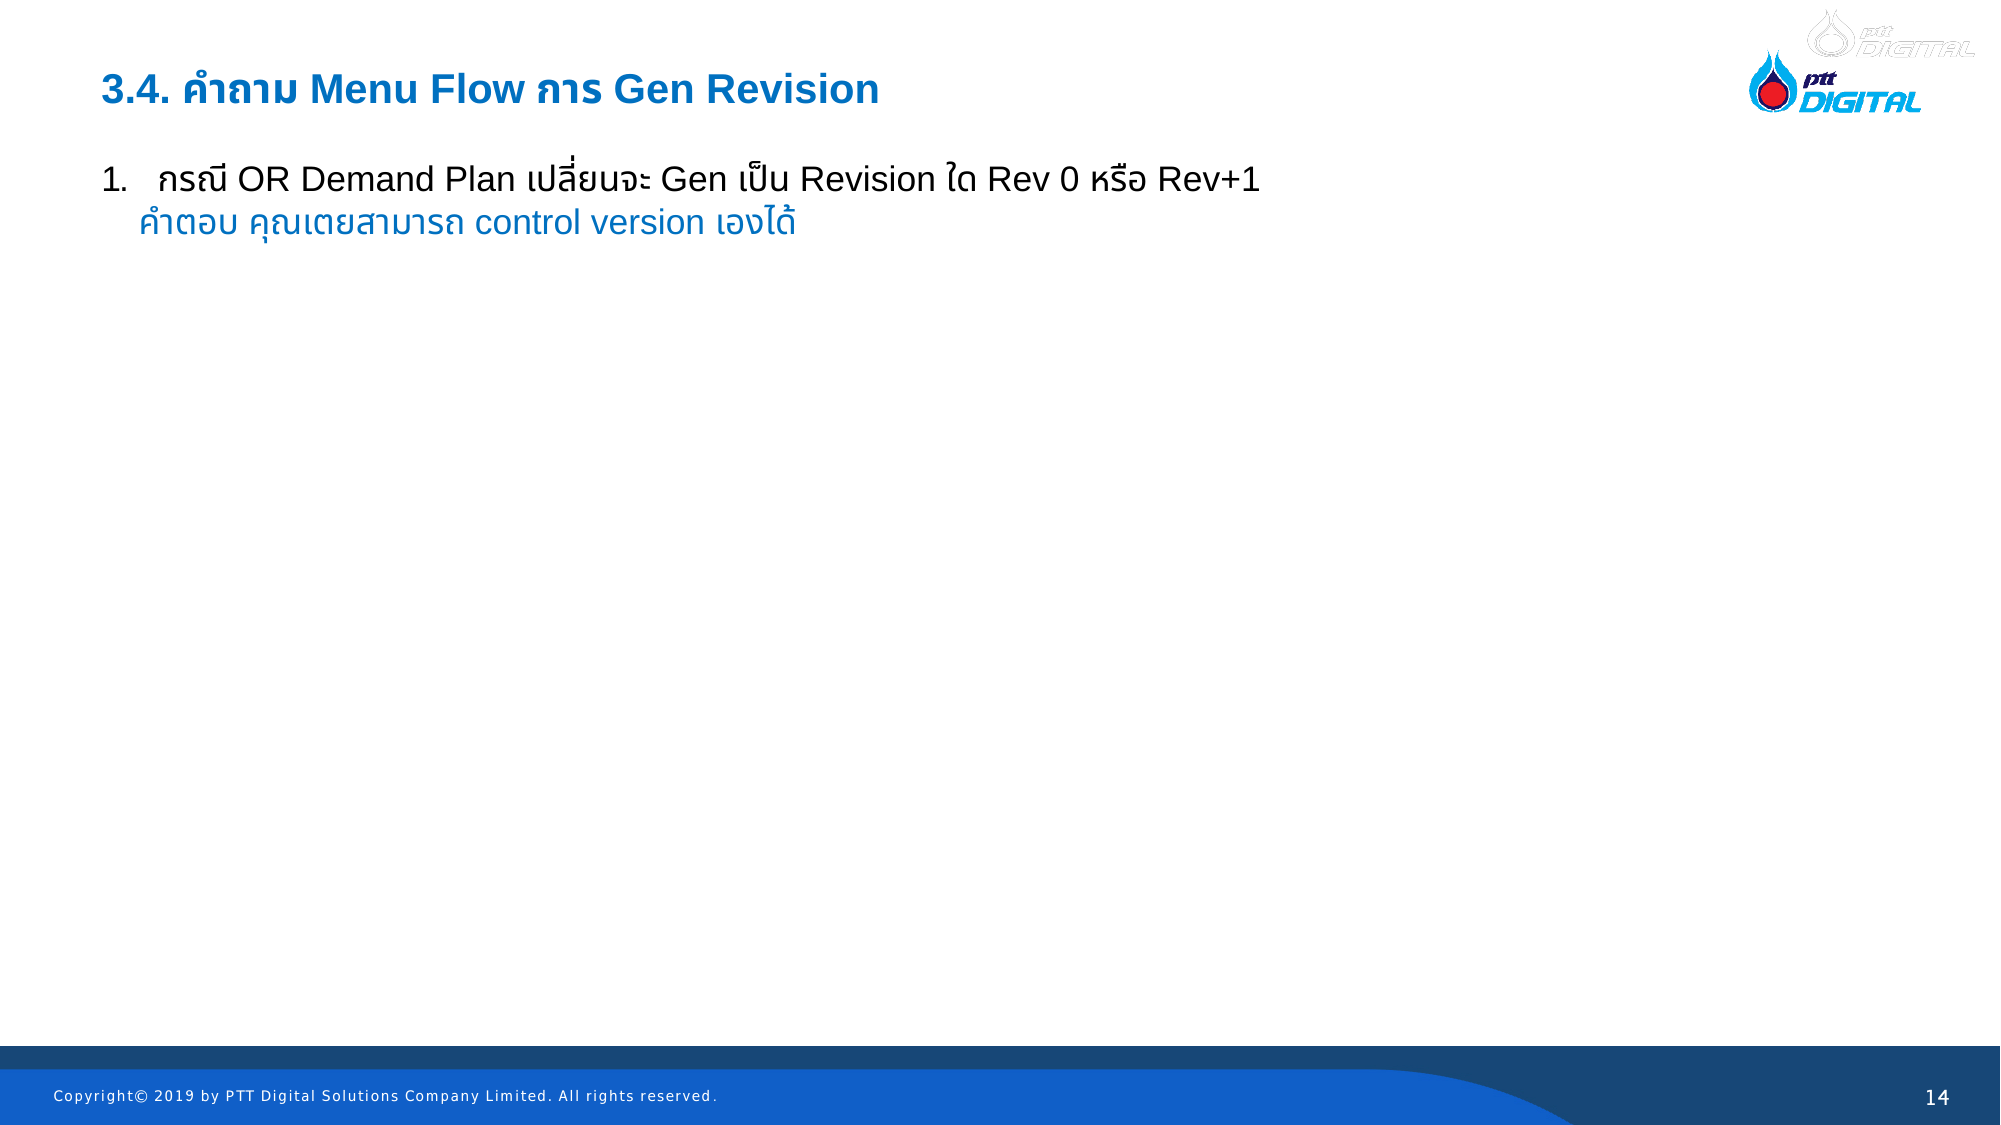

3.4. คำถาม Menu Flow การ Gen Revision
กรณี OR Demand Plan เปลี่ยนจะ Gen เป็น Revision ใด Rev 0 หรือ Rev+1
    คำตอบ คุณเตยสามารถ control version เองได้

14